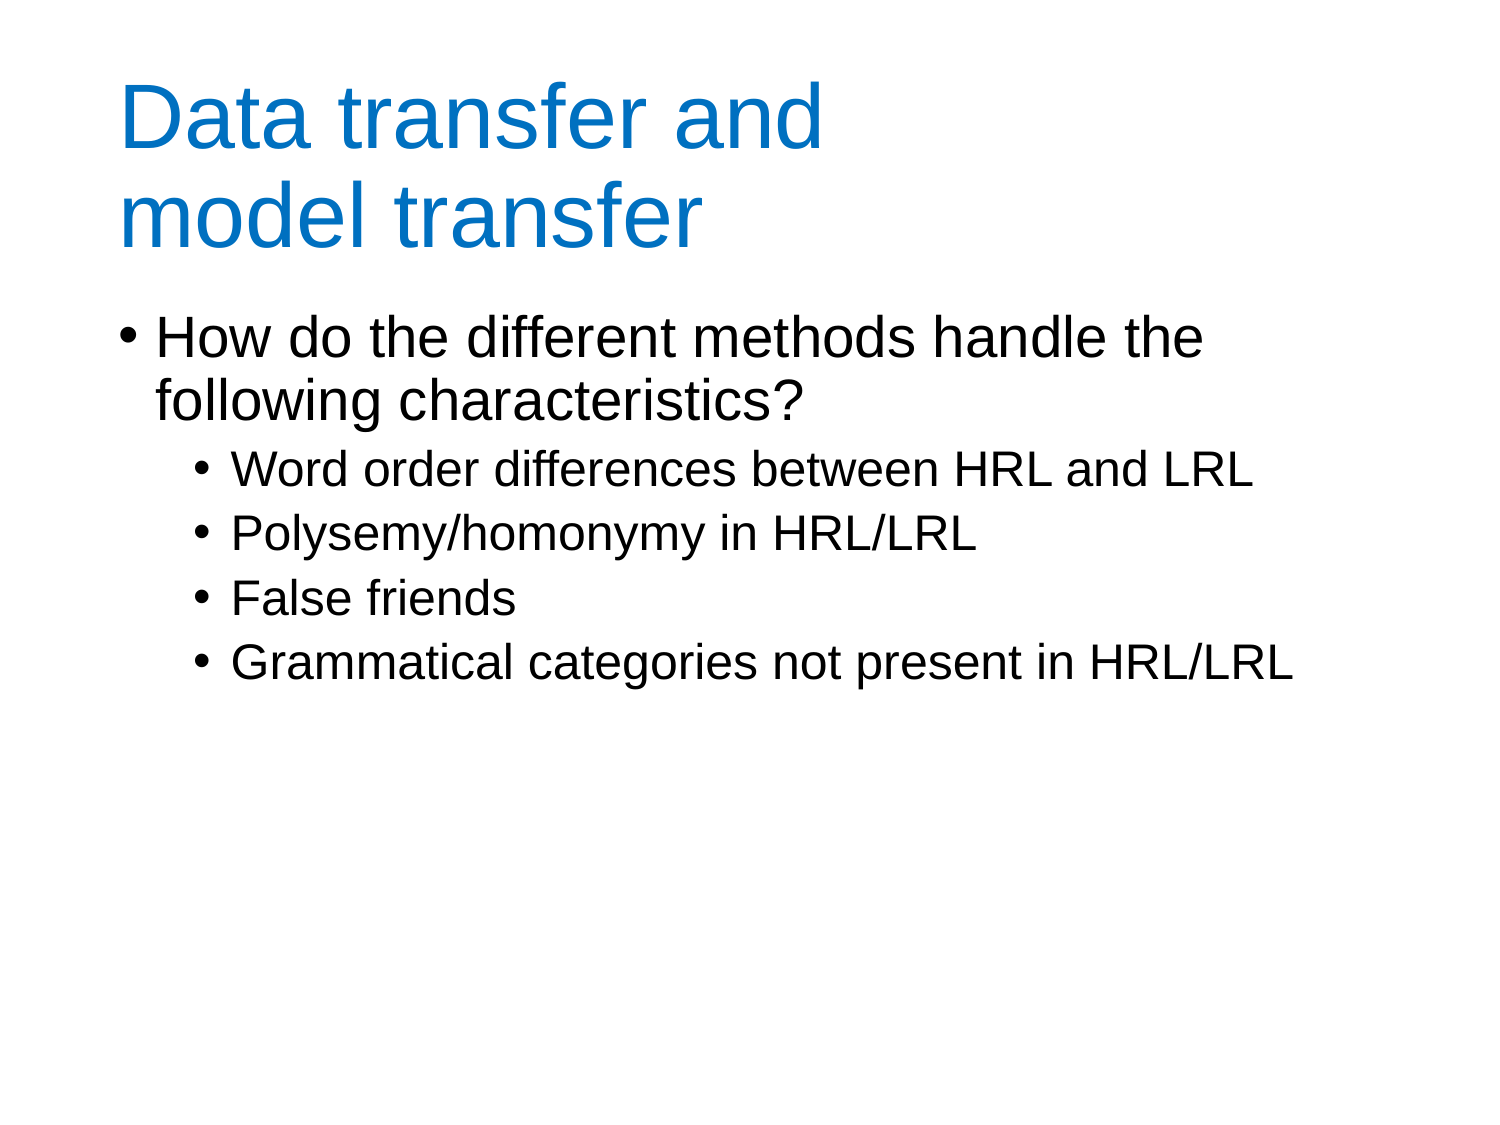

# Data transfer and model transfer
How do the different methods handle the following characteristics?
Word order differences between HRL and LRL
Polysemy/homonymy in HRL/LRL
False friends
Grammatical categories not present in HRL/LRL